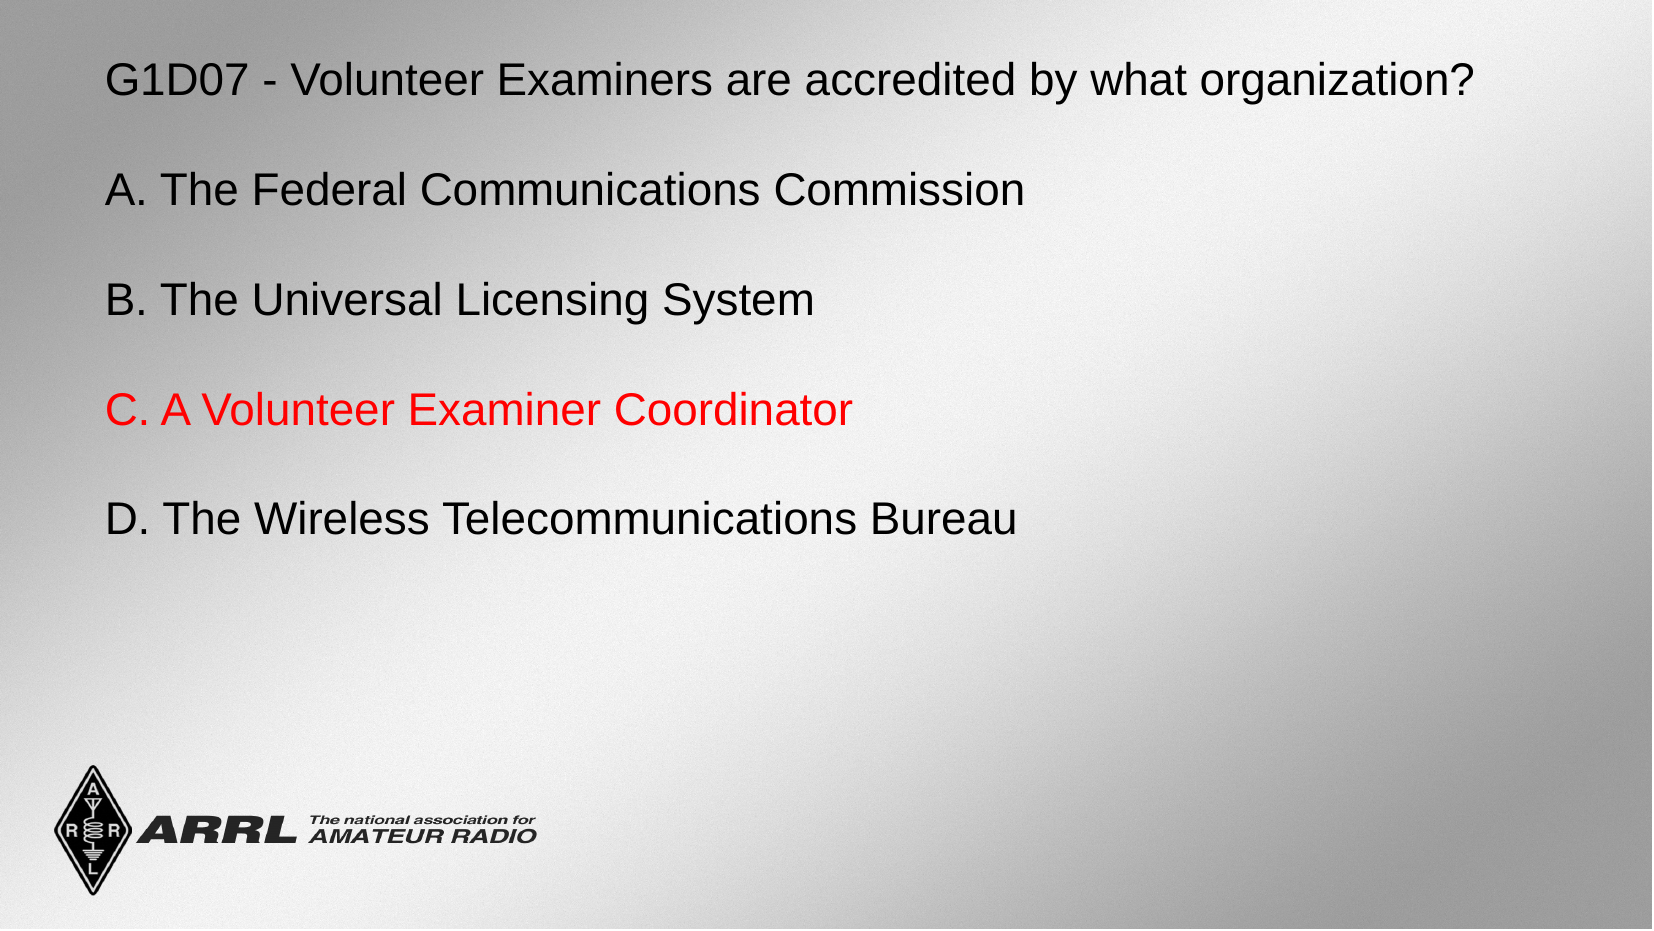

G1D07 - Volunteer Examiners are accredited by what organization?

A. The Federal Communications Commission

B. The Universal Licensing System

C. A Volunteer Examiner Coordinator

D. The Wireless Telecommunications Bureau